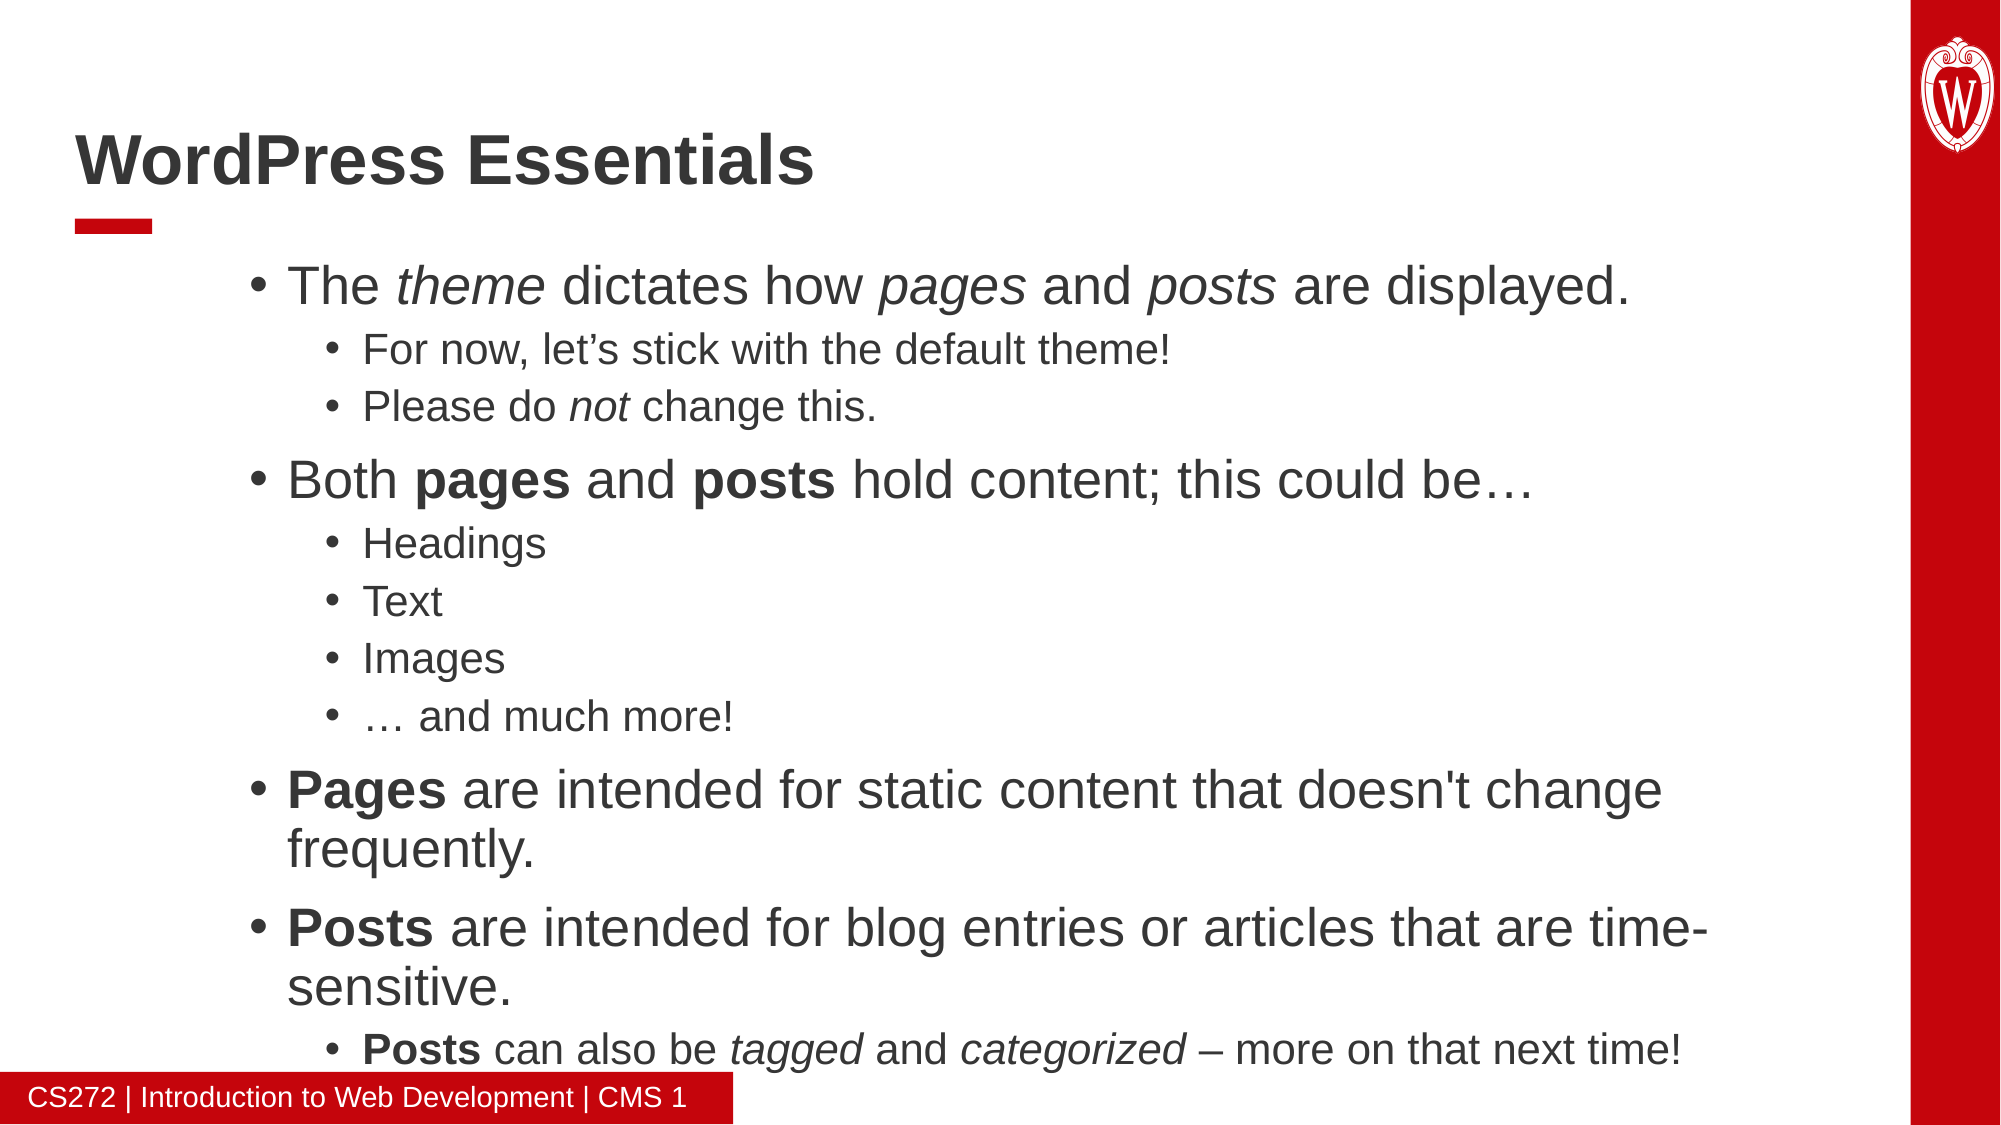

# WordPress Essentials
The theme dictates how pages and posts are displayed.
For now, let’s stick with the default theme!
Please do not change this.
Both pages and posts hold content; this could be…
Headings
Text
Images
… and much more!
Pages are intended for static content that doesn't change frequently.
Posts are intended for blog entries or articles that are time-sensitive.
Posts can also be tagged and categorized – more on that next time!
CS272 | Introduction to Web Development | CMS 1